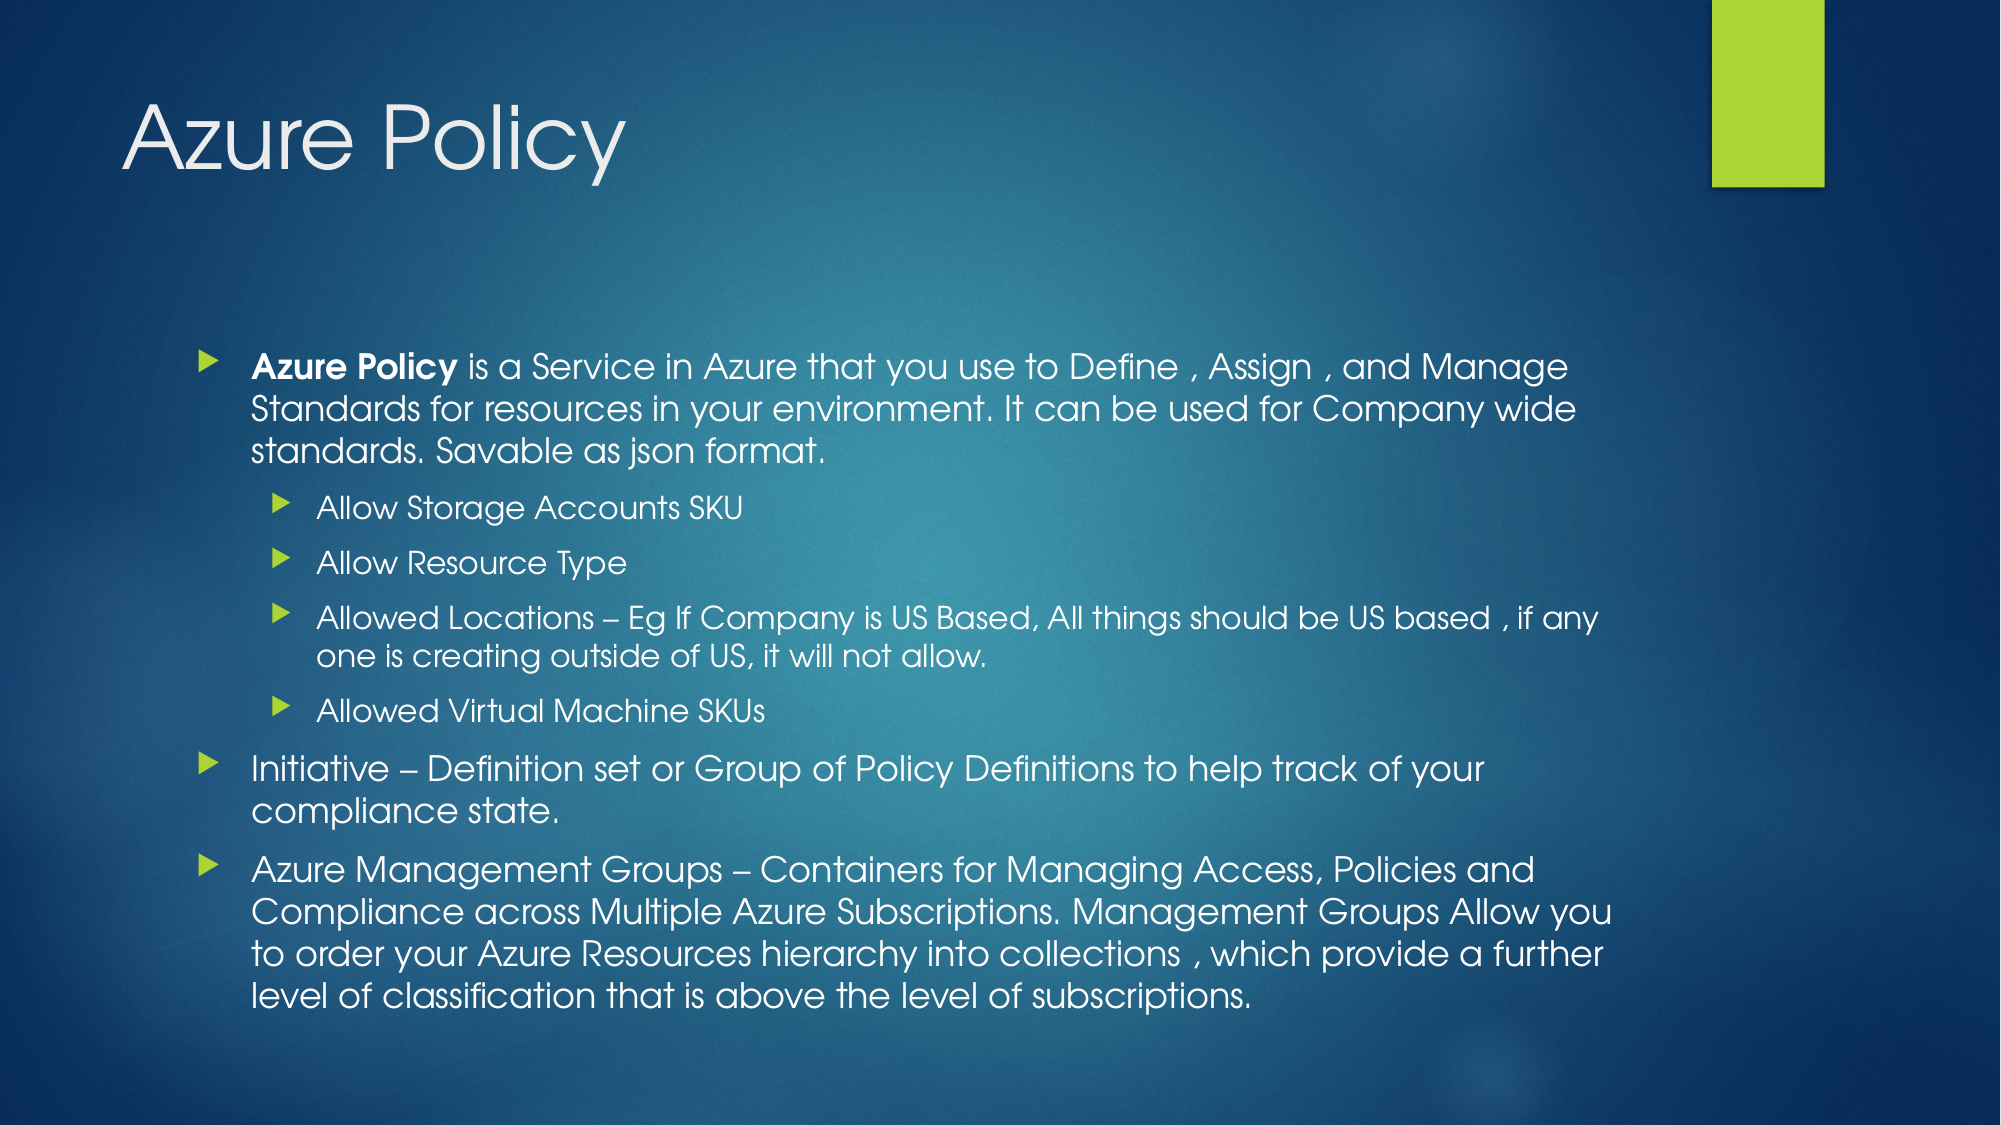

# Azure Policy
Azure Policy is a Service in Azure that you use to Define , Assign , and Manage Standards for resources in your environment. It can be used for Company wide standards. Savable as json format.
Allow Storage Accounts SKU
Allow Resource Type
Allowed Locations – Eg If Company is US Based, All things should be US based , if any one is creating outside of US, it will not allow.
Allowed Virtual Machine SKUs
Initiative – Definition set or Group of Policy Definitions to help track of your compliance state.
Azure Management Groups – Containers for Managing Access, Policies and Compliance across Multiple Azure Subscriptions. Management Groups Allow you to order your Azure Resources hierarchy into collections , which provide a further level of classification that is above the level of subscriptions.